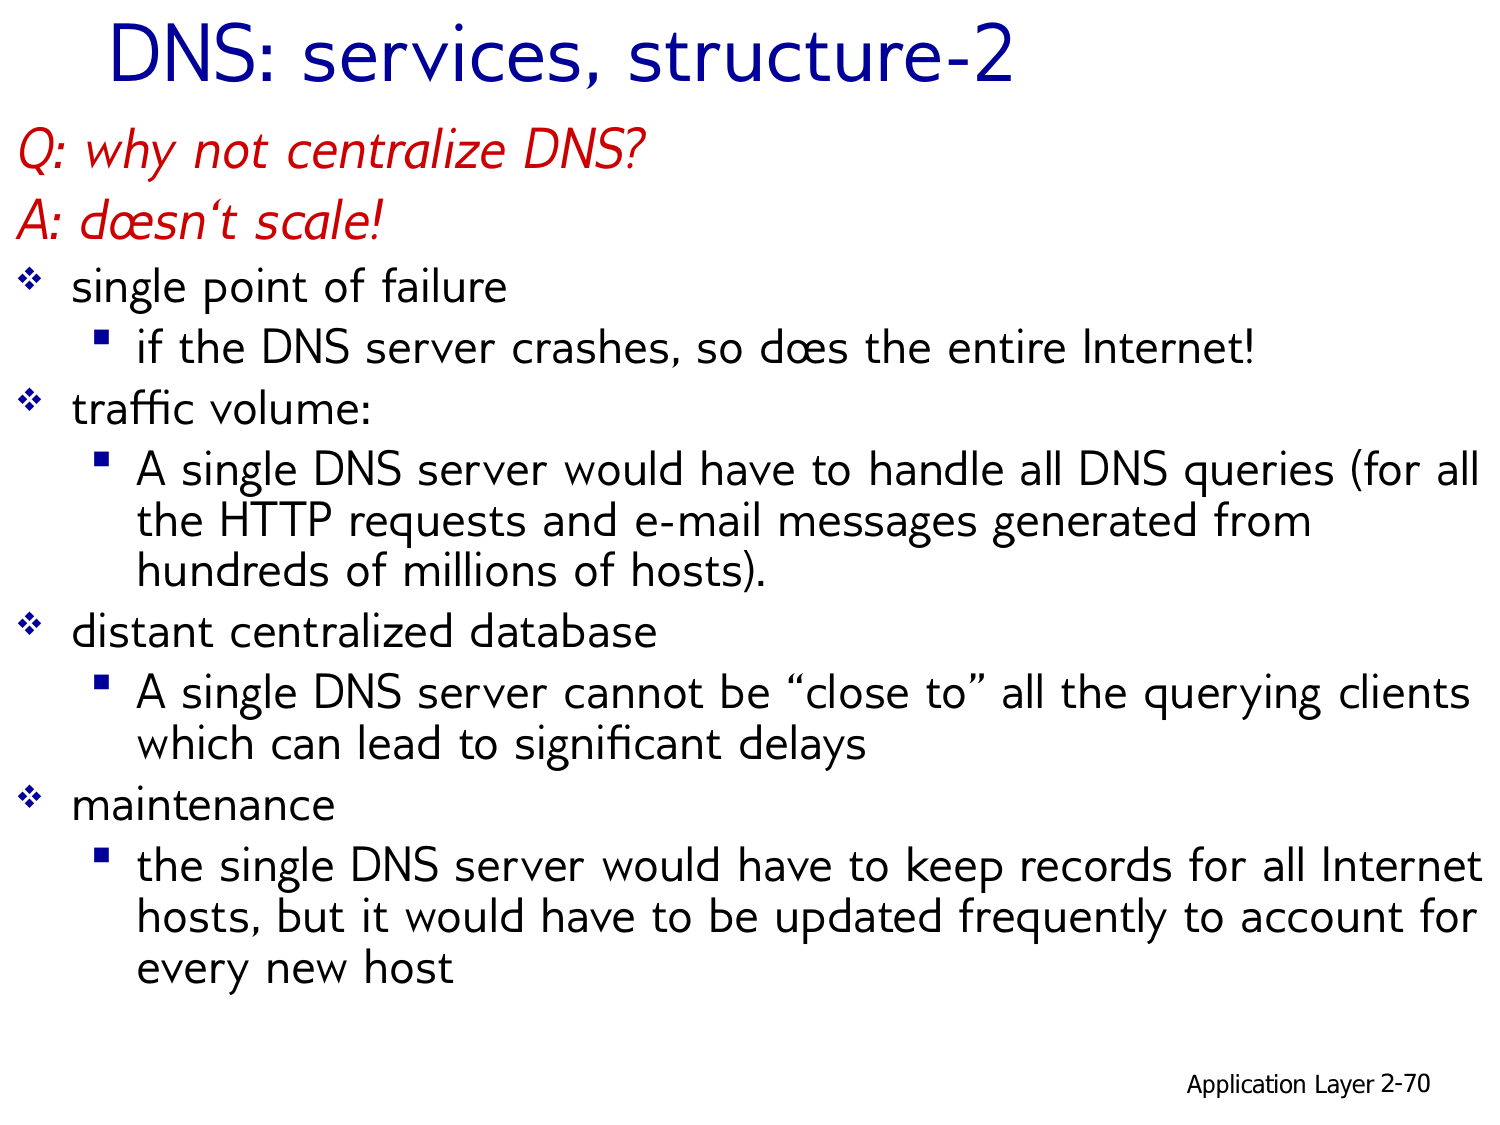

# DNS: services, structure-2
Q: why not centralize DNS?
A: doesn‘t scale!
single point of failure
if the DNS server crashes, so does the entire Internet!
traffic volume:
A single DNS server would have to handle all DNS queries (for all the HTTP requests and e-mail messages generated from hundreds of millions of hosts).
distant centralized database
A single DNS server cannot be “close to” all the querying clients which can lead to significant delays
maintenance
the single DNS server would have to keep records for all Internet hosts, but it would have to be updated frequently to account for every new host
2-70
Application Layer